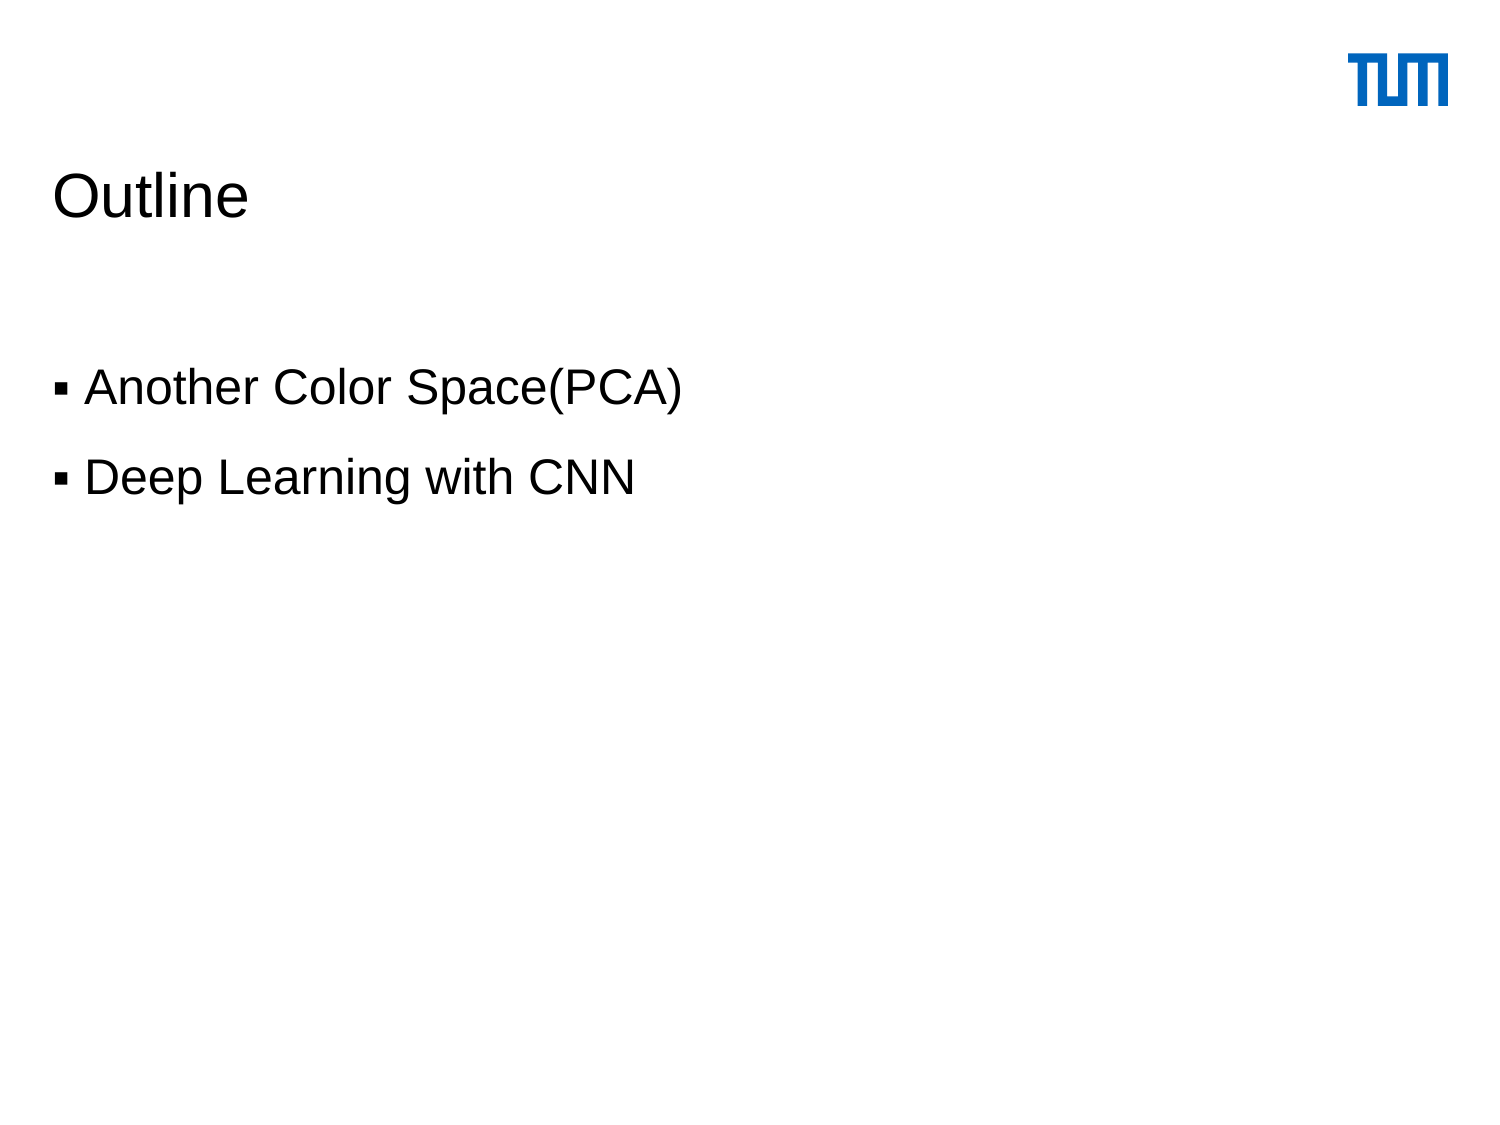

# Outline
▪ Another Color Space(PCA)
▪ Deep Learning with CNN